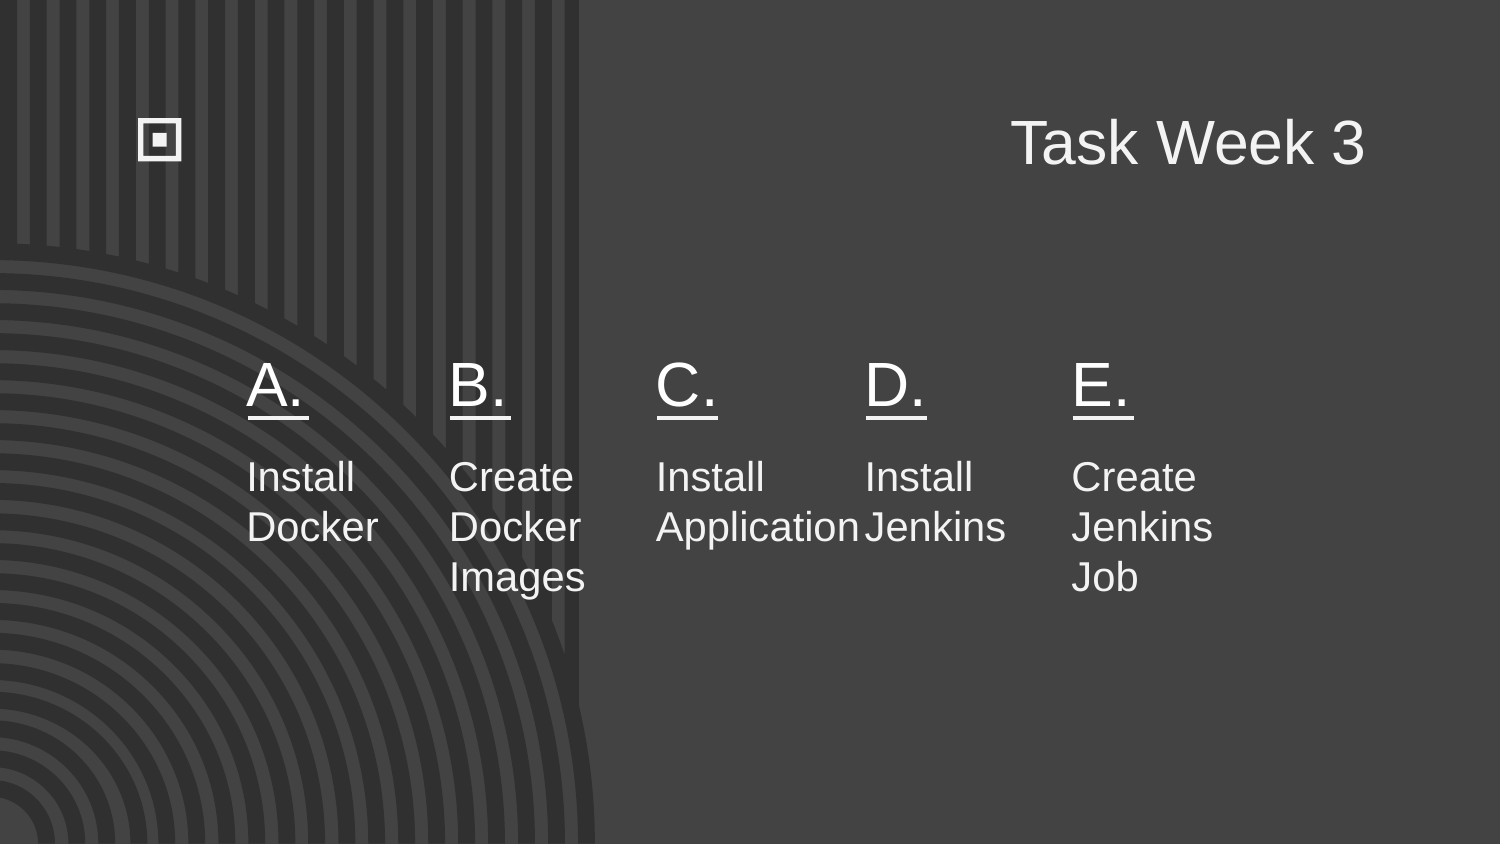

# Task Week 3

A.
B.
C.
D.
E.
Install Docker
Create Docker Images
Install Application
Install Jenkins
Create Jenkins Job